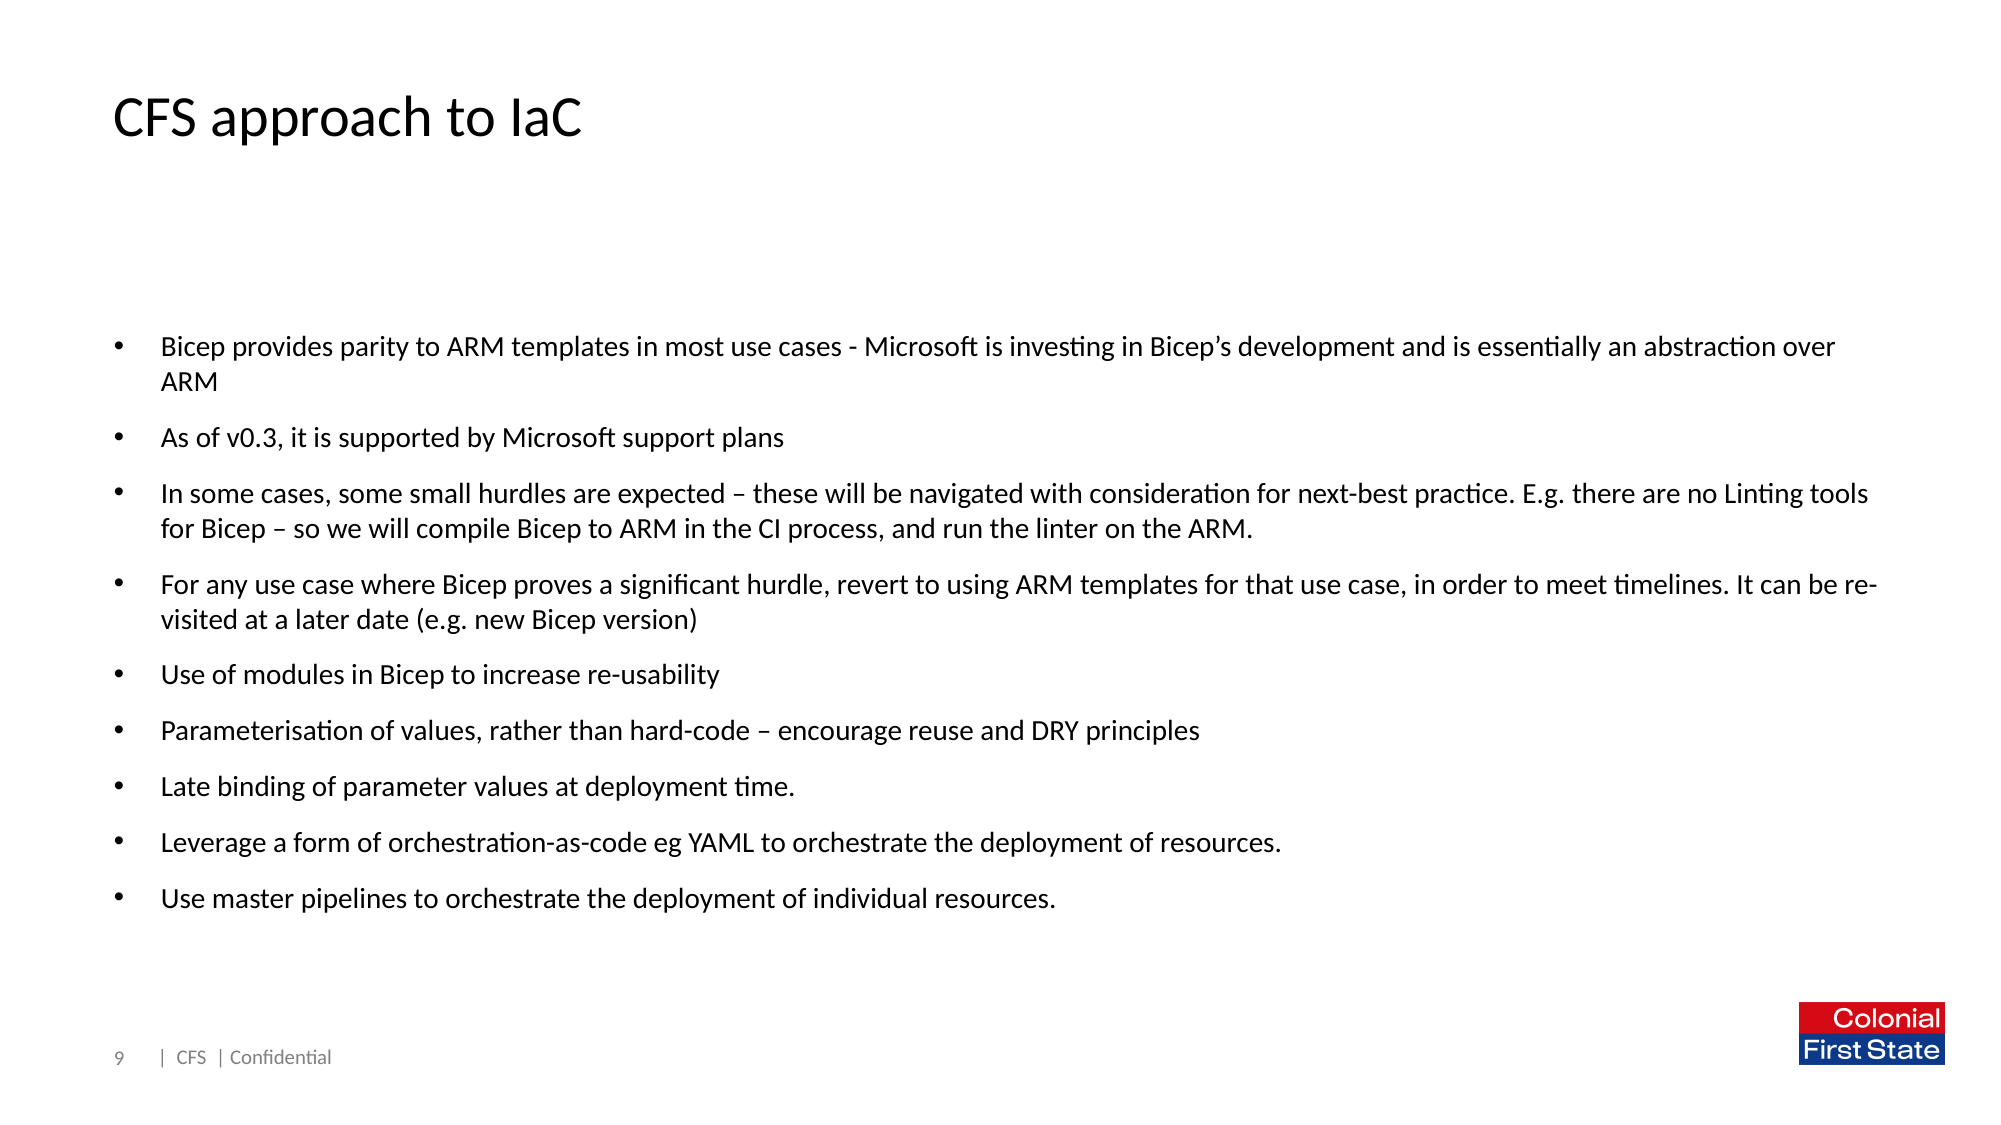

# CFS approach to IaC

Bicep provides parity to ARM templates in most use cases - Microsoft is investing in Bicep’s development and is essentially an abstraction over ARM
As of v0.3, it is supported by Microsoft support plans
In some cases, some small hurdles are expected – these will be navigated with consideration for next-best practice. E.g. there are no Linting tools for Bicep – so we will compile Bicep to ARM in the CI process, and run the linter on the ARM.
For any use case where Bicep proves a significant hurdle, revert to using ARM templates for that use case, in order to meet timelines. It can be re-visited at a later date (e.g. new Bicep version)
Use of modules in Bicep to increase re-usability
Parameterisation of values, rather than hard-code – encourage reuse and DRY principles
Late binding of parameter values at deployment time.
Leverage a form of orchestration-as-code eg YAML to orchestrate the deployment of resources.
Use master pipelines to orchestrate the deployment of individual resources.
9